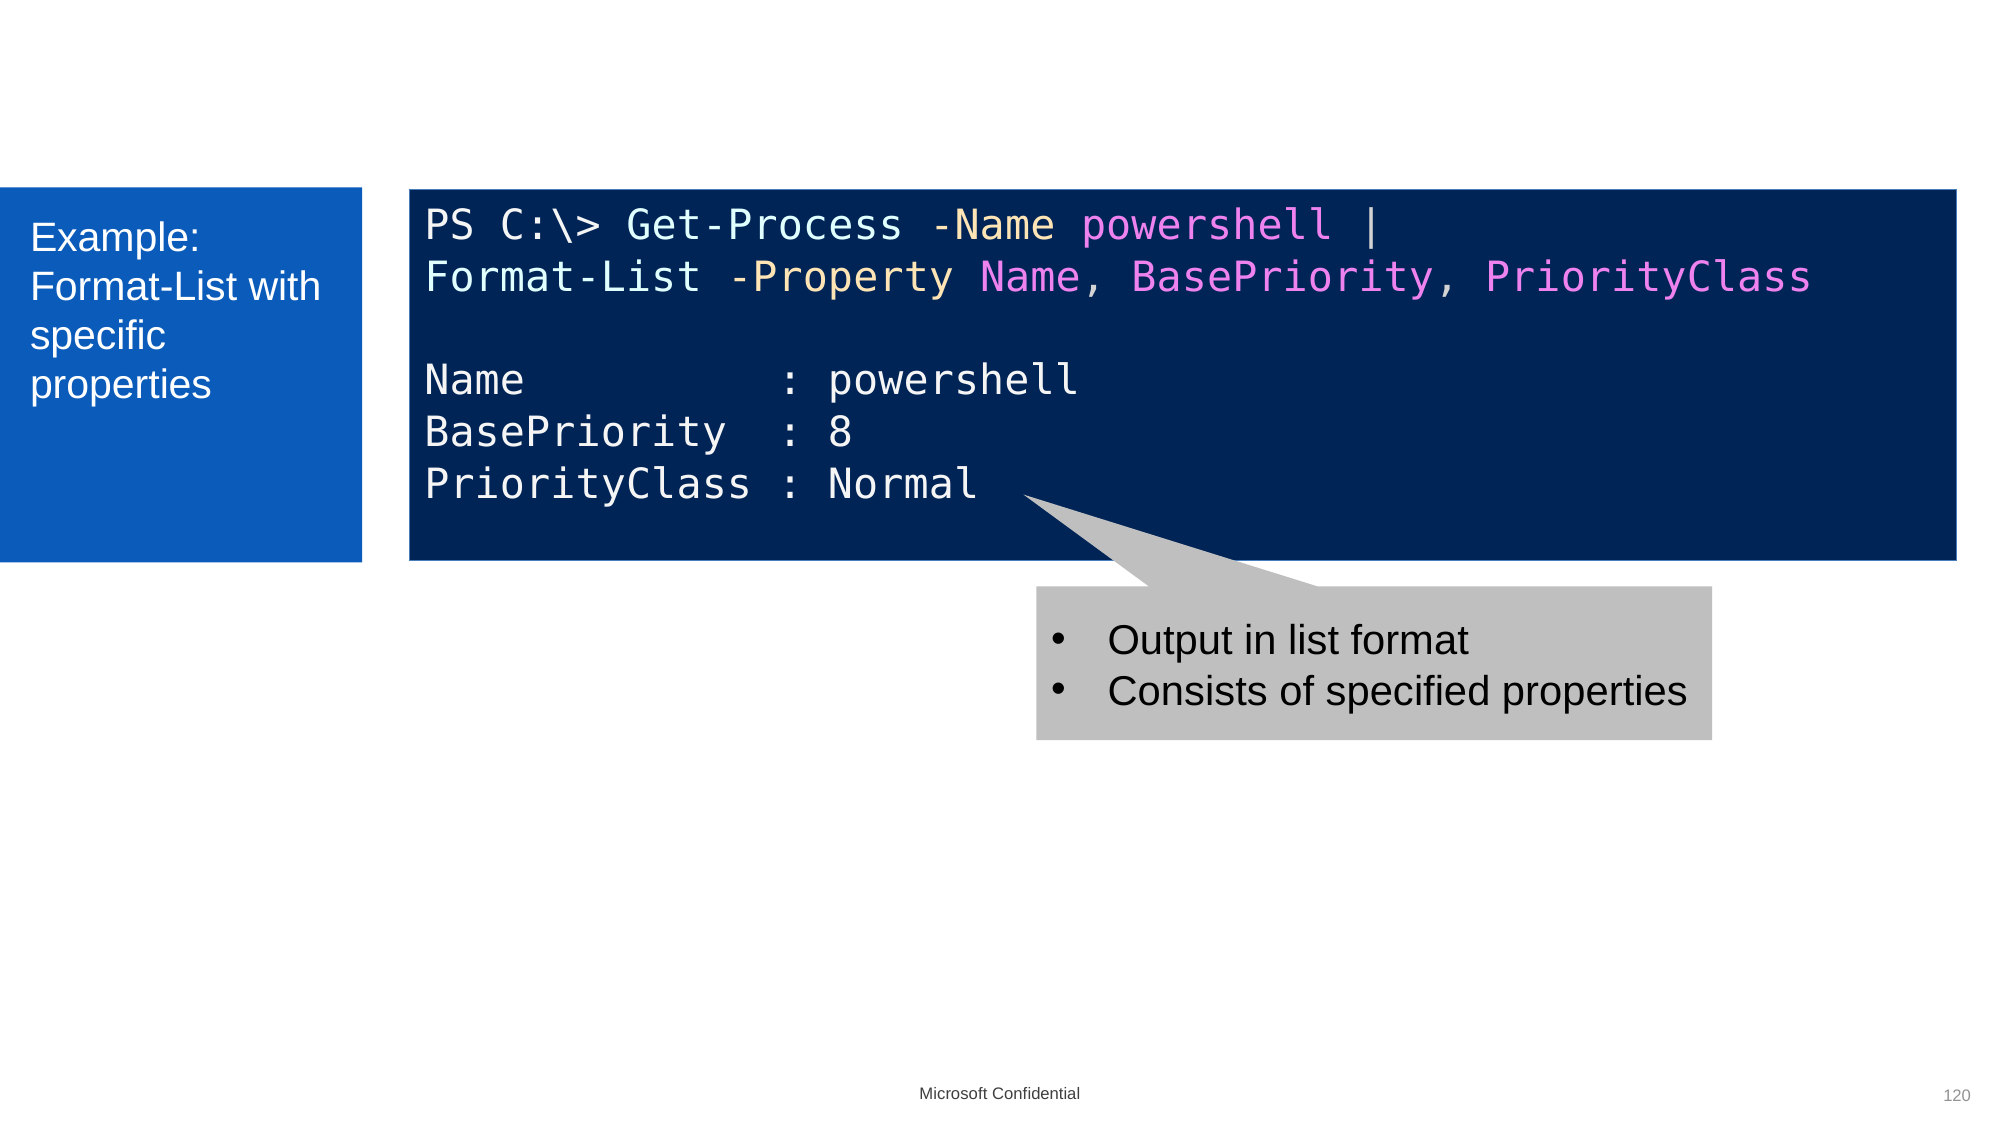

# Example: Format-List with specific properties
| PS C:\> Get-Process -Name powershell | Format-List -Property Name, BasePriority, PriorityClass   Name : powershell BasePriority : 8 PriorityClass : Normal |
| --- |
Output in list format
Consists of specified properties
120